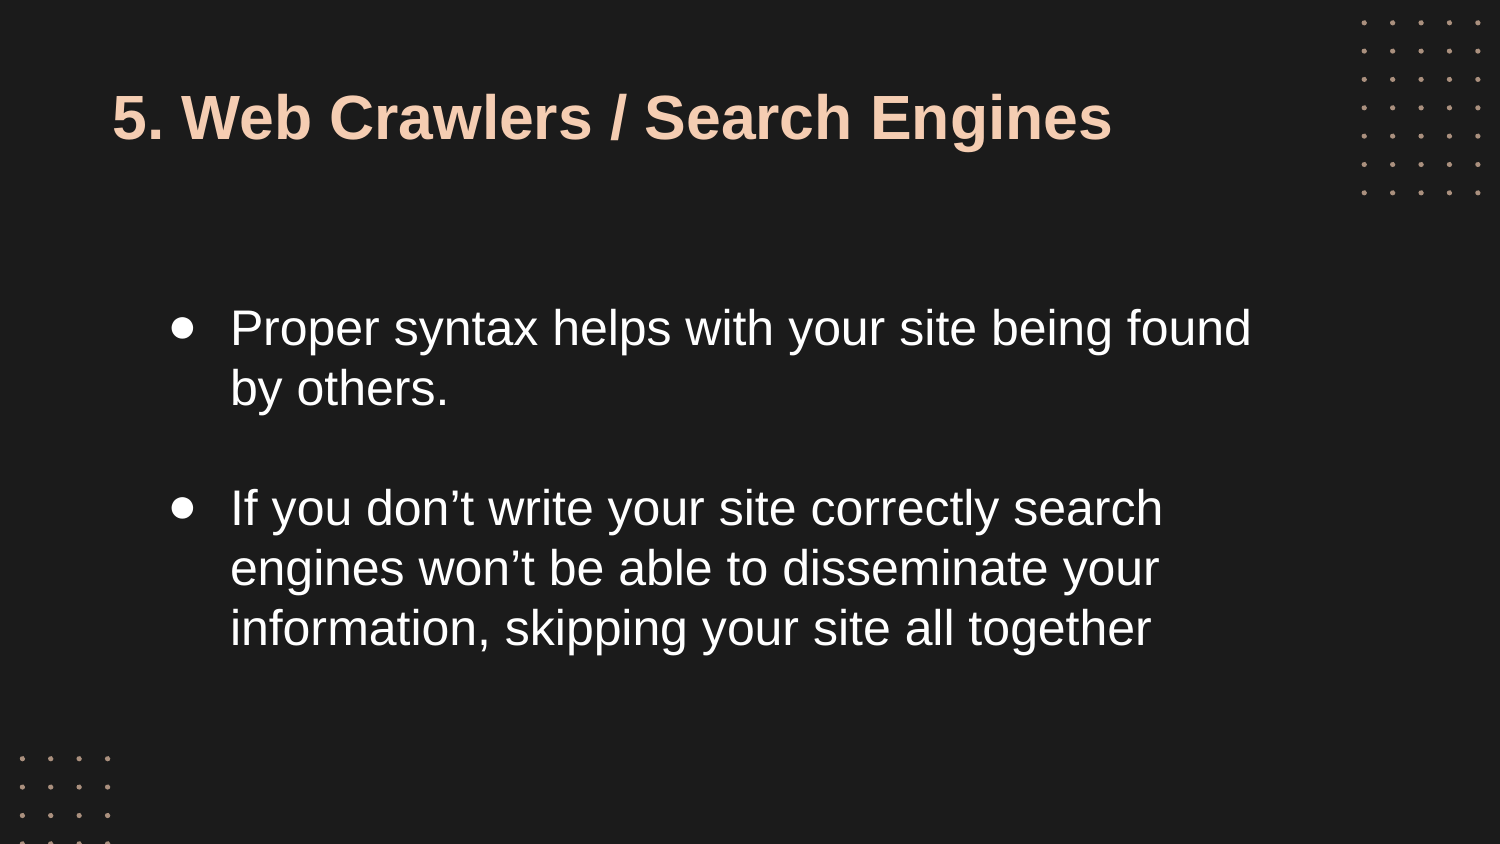

5. Web Crawlers / Search Engines
Proper syntax helps with your site being found by others.

If you don’t write your site correctly search engines won’t be able to disseminate your information, skipping your site all together